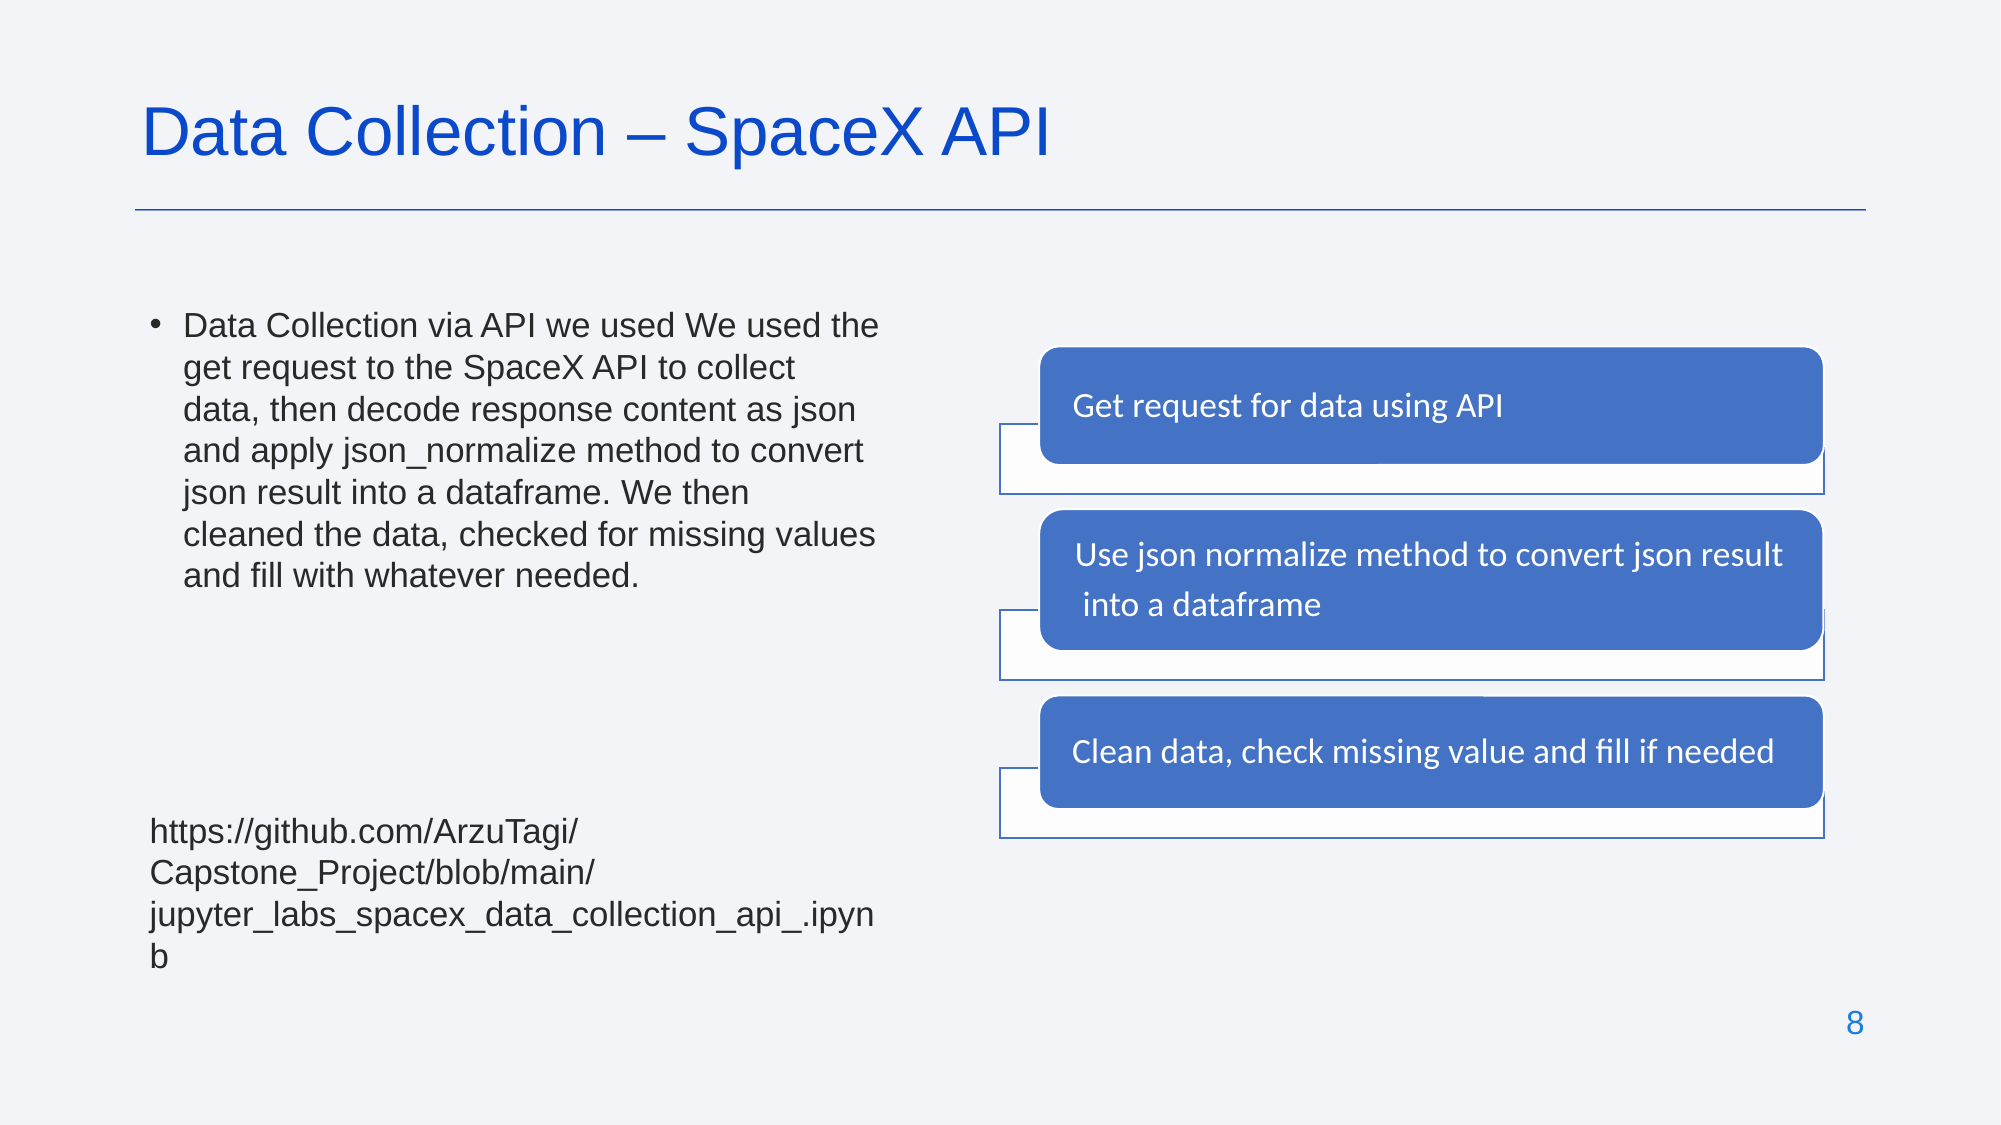

Data Collection – SpaceX API
Get request for data using API
Use json normalize method to convert json result
 into a dataframe
Clean data, check missing value and fill if needed
Data Collection via API we used We used the get request to the SpaceX API to collect data, then decode response content as json and apply json_normalize method to convert json result into a dataframe. We then cleaned the data, checked for missing values and fill with whatever needed.

https://github.com/ArzuTagi/Capstone_Project/blob/main/jupyter_labs_spacex_data_collection_api_.ipynb

8